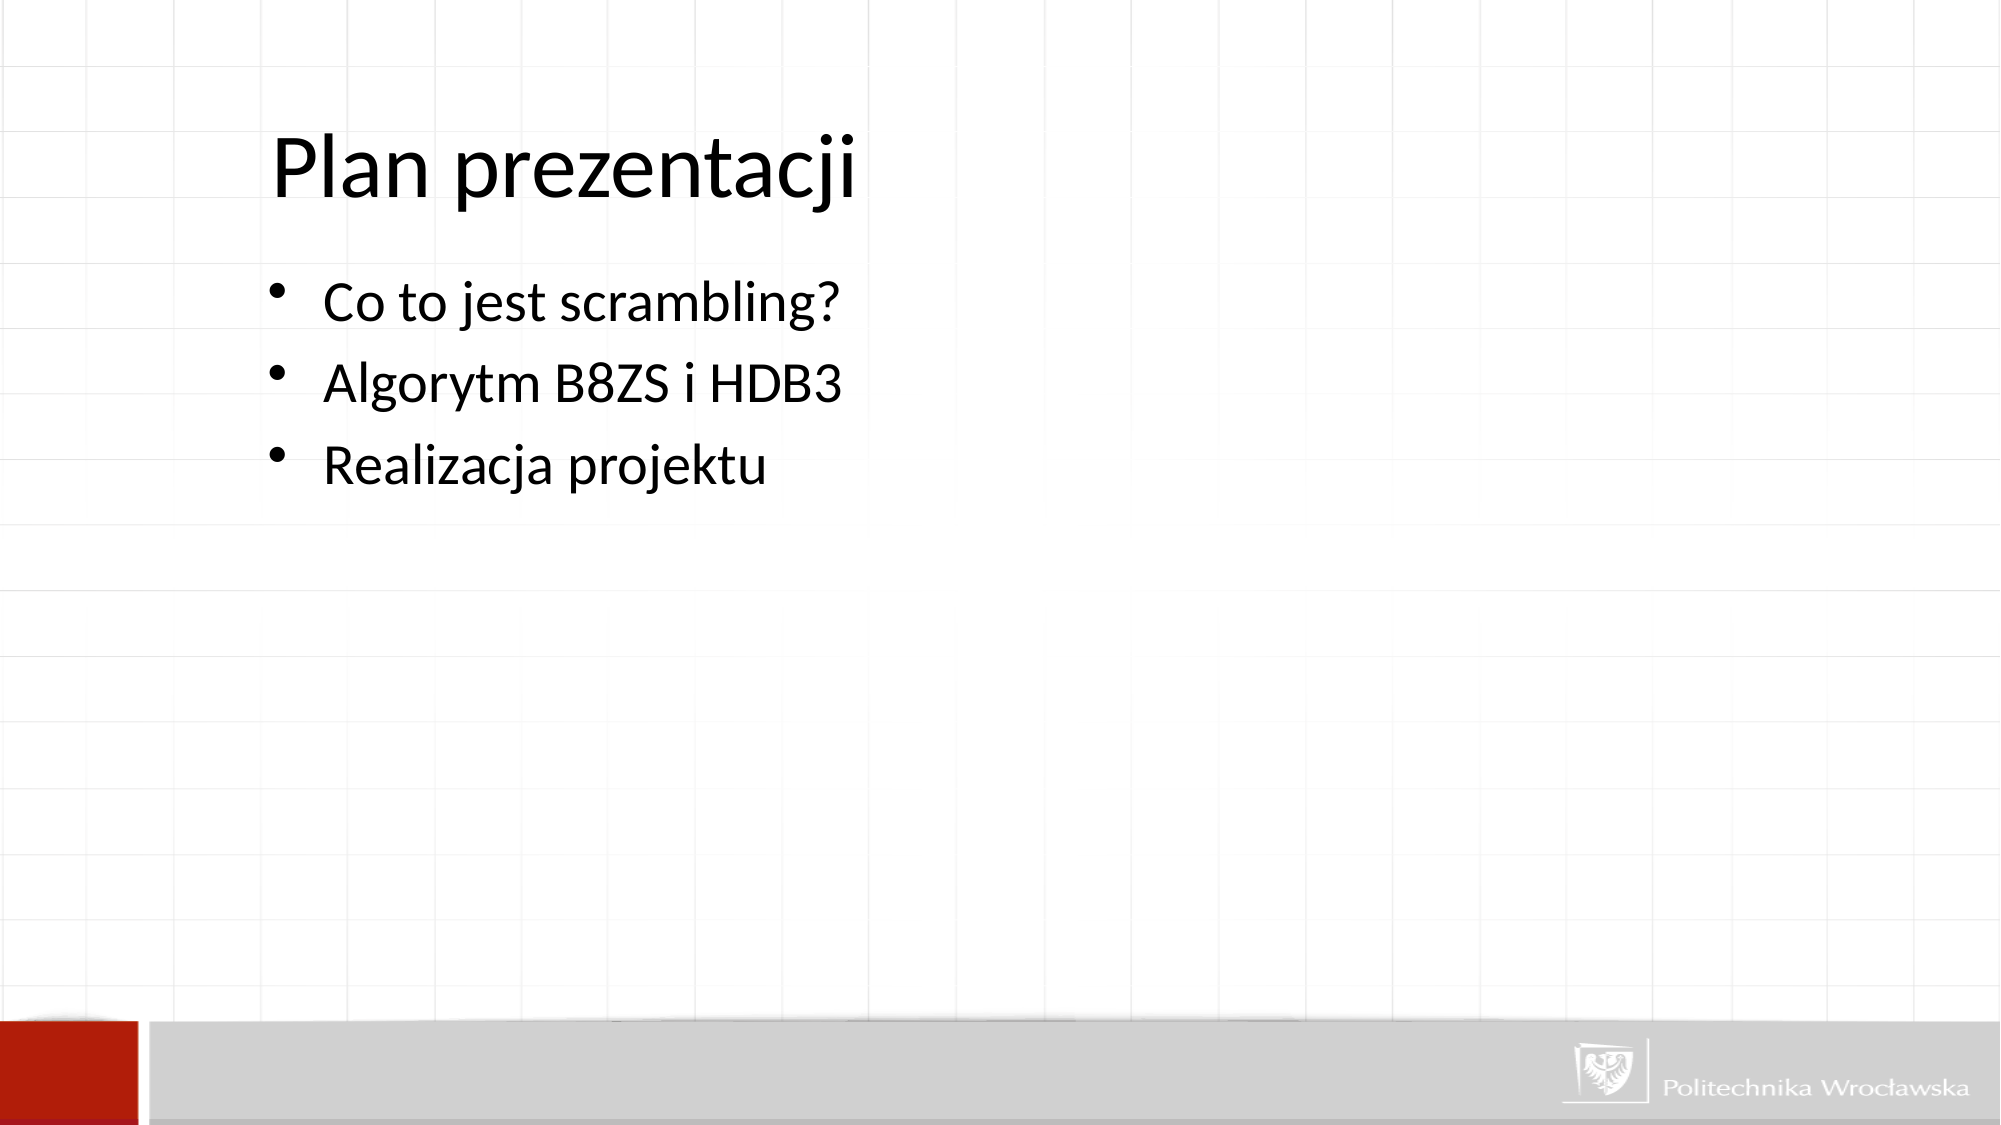

Plan prezentacji
Co to jest scrambling?
Algorytm B8ZS i HDB3
Realizacja projektu